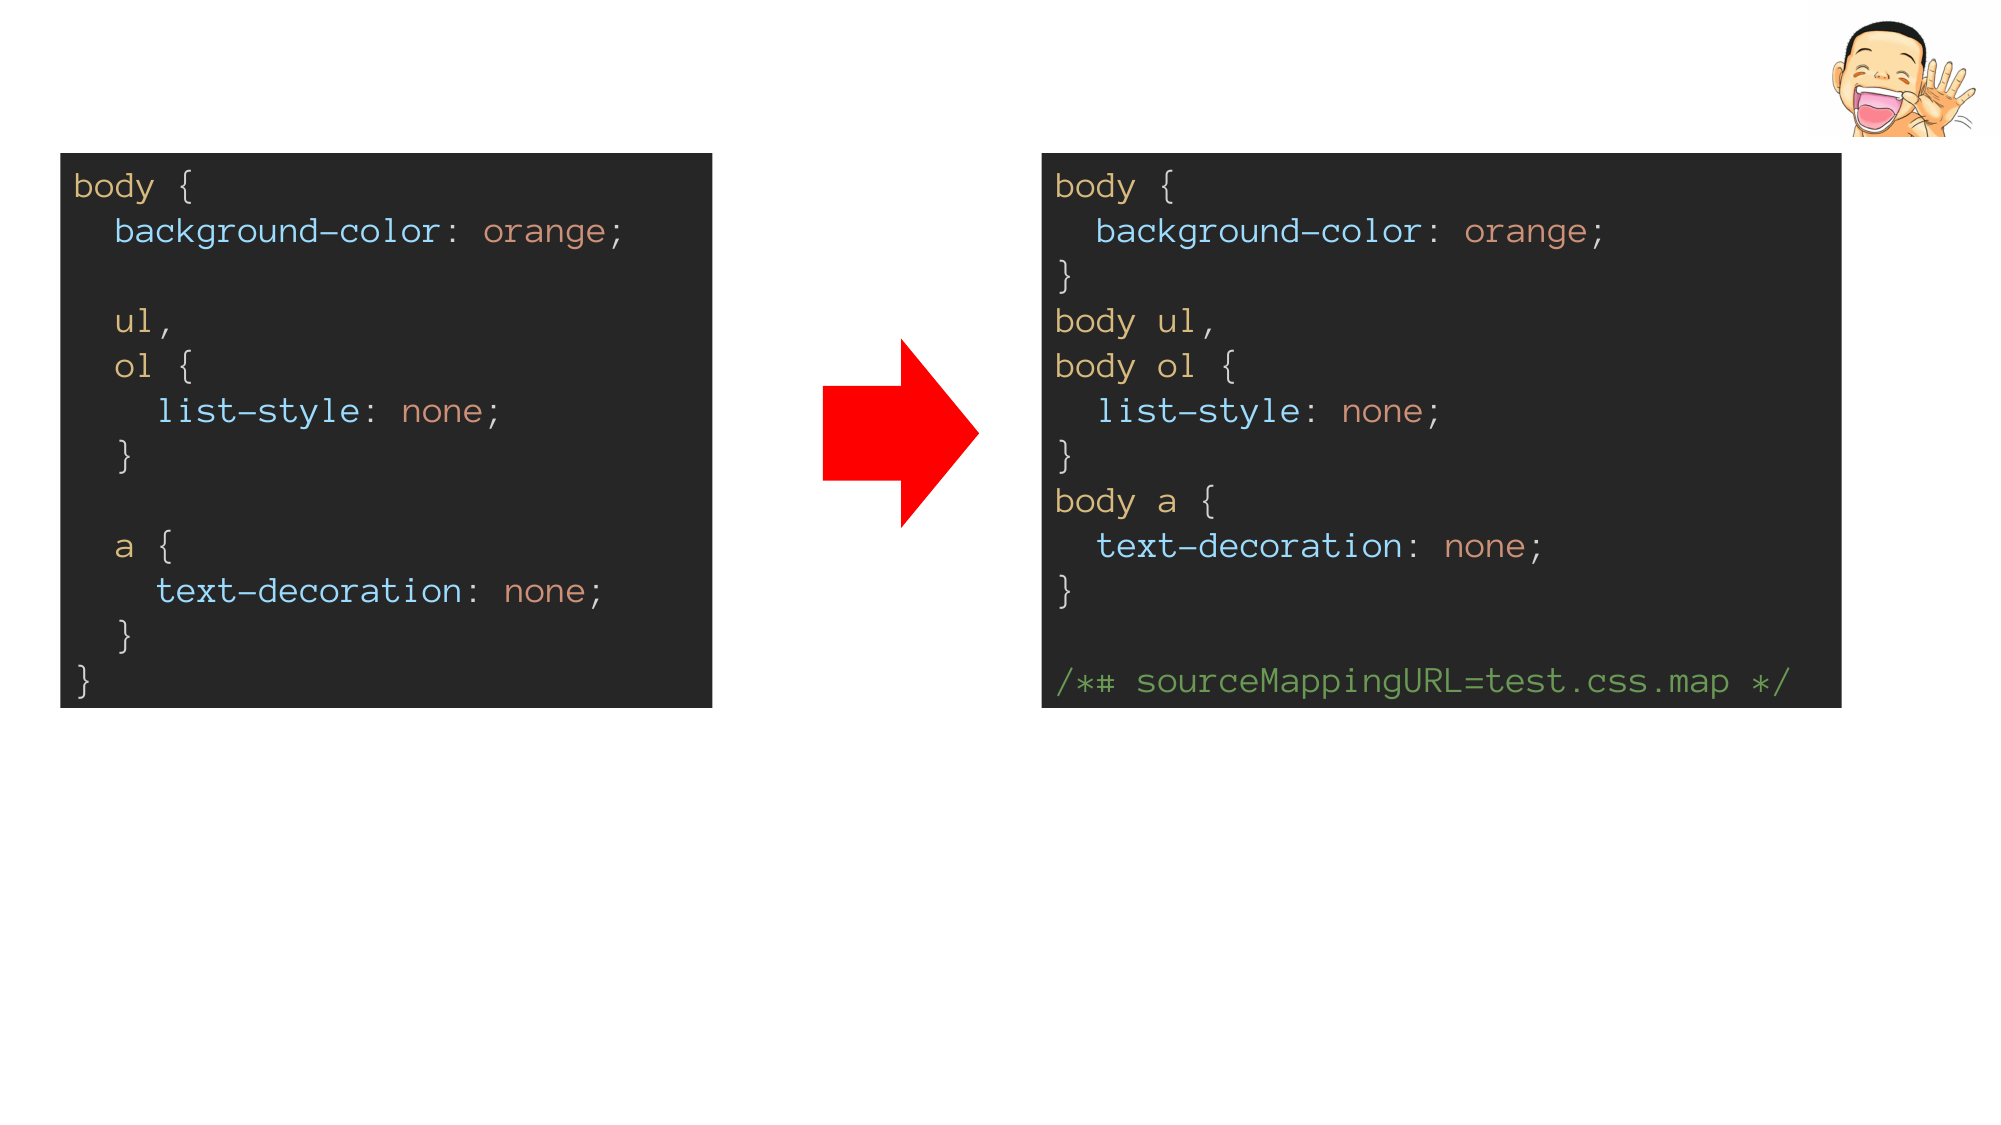

body {
  background-color: orange;
  ul,
  ol {
    list-style: none;
  }
  a {
    text-decoration: none;
  }
}
body {
  background-color: orange;
}
body ul,
body ol {
  list-style: none;
}
body a {
  text-decoration: none;
}
/*# sourceMappingURL=test.css.map */